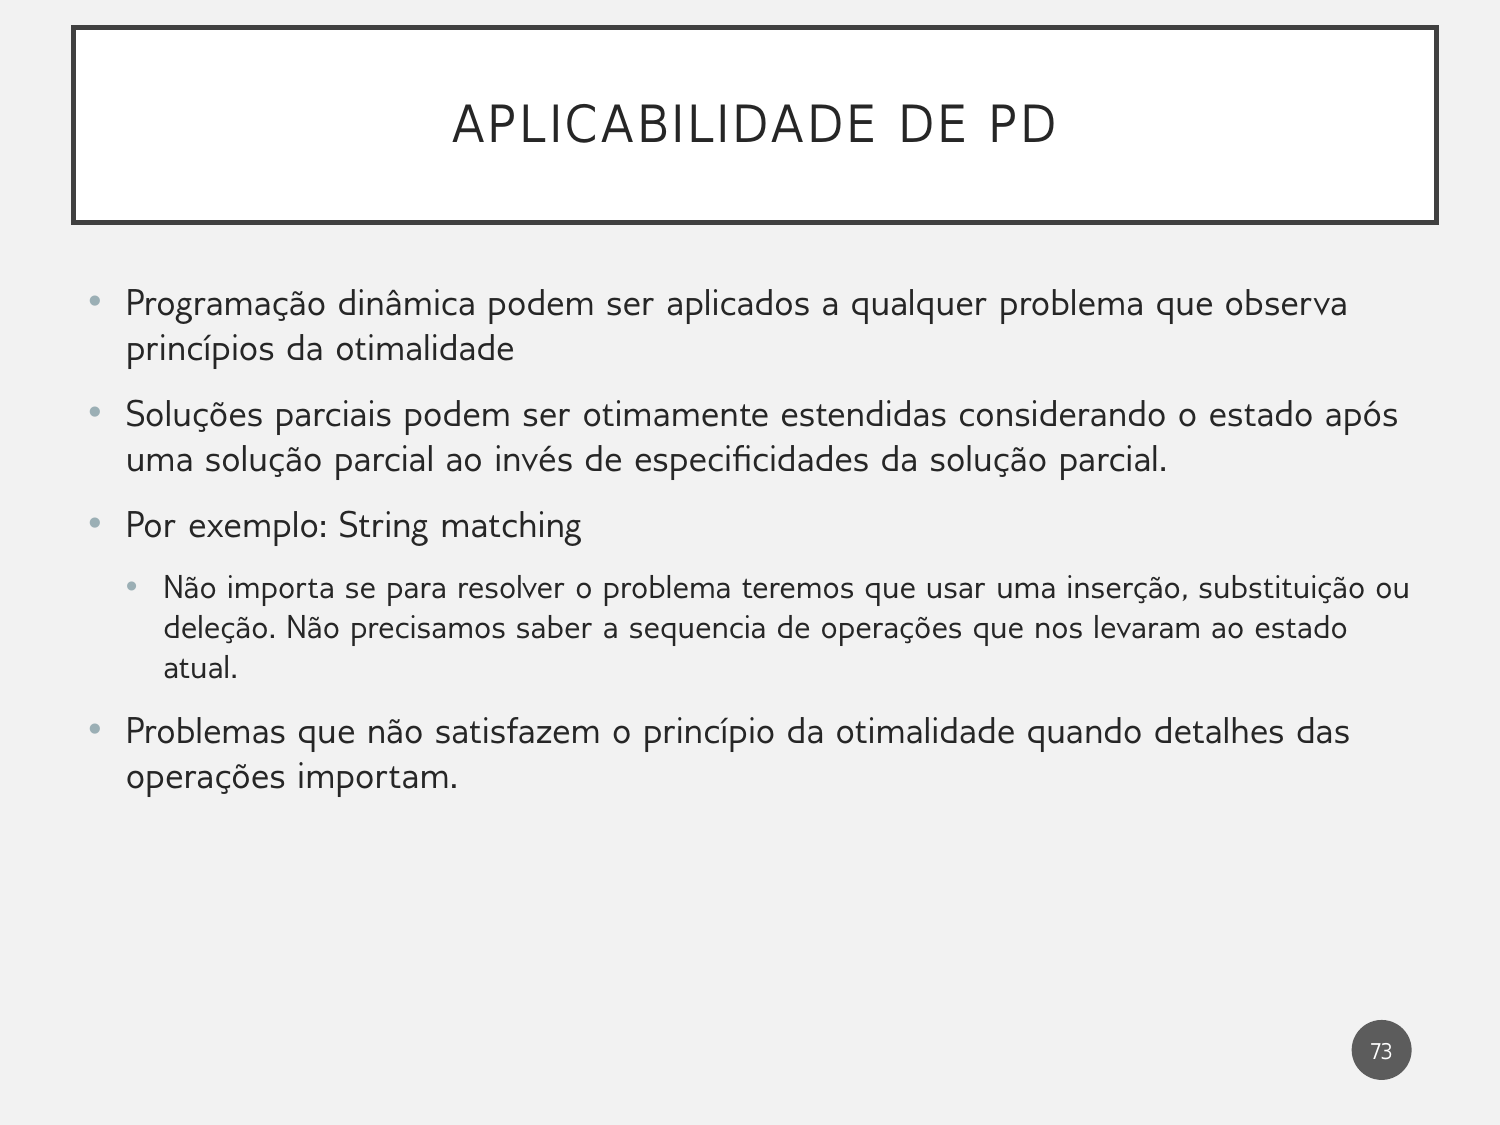

# Aplicabilidade de PD
Programação dinâmica podem ser aplicados a qualquer problema que observa princípios da otimalidade
Soluções parciais podem ser otimamente estendidas considerando o estado após uma solução parcial ao invés de especificidades da solução parcial.
Por exemplo: String matching
Não importa se para resolver o problema teremos que usar uma inserção, substituição ou deleção. Não precisamos saber a sequencia de operações que nos levaram ao estado atual.
Problemas que não satisfazem o princípio da otimalidade quando detalhes das operações importam.

73